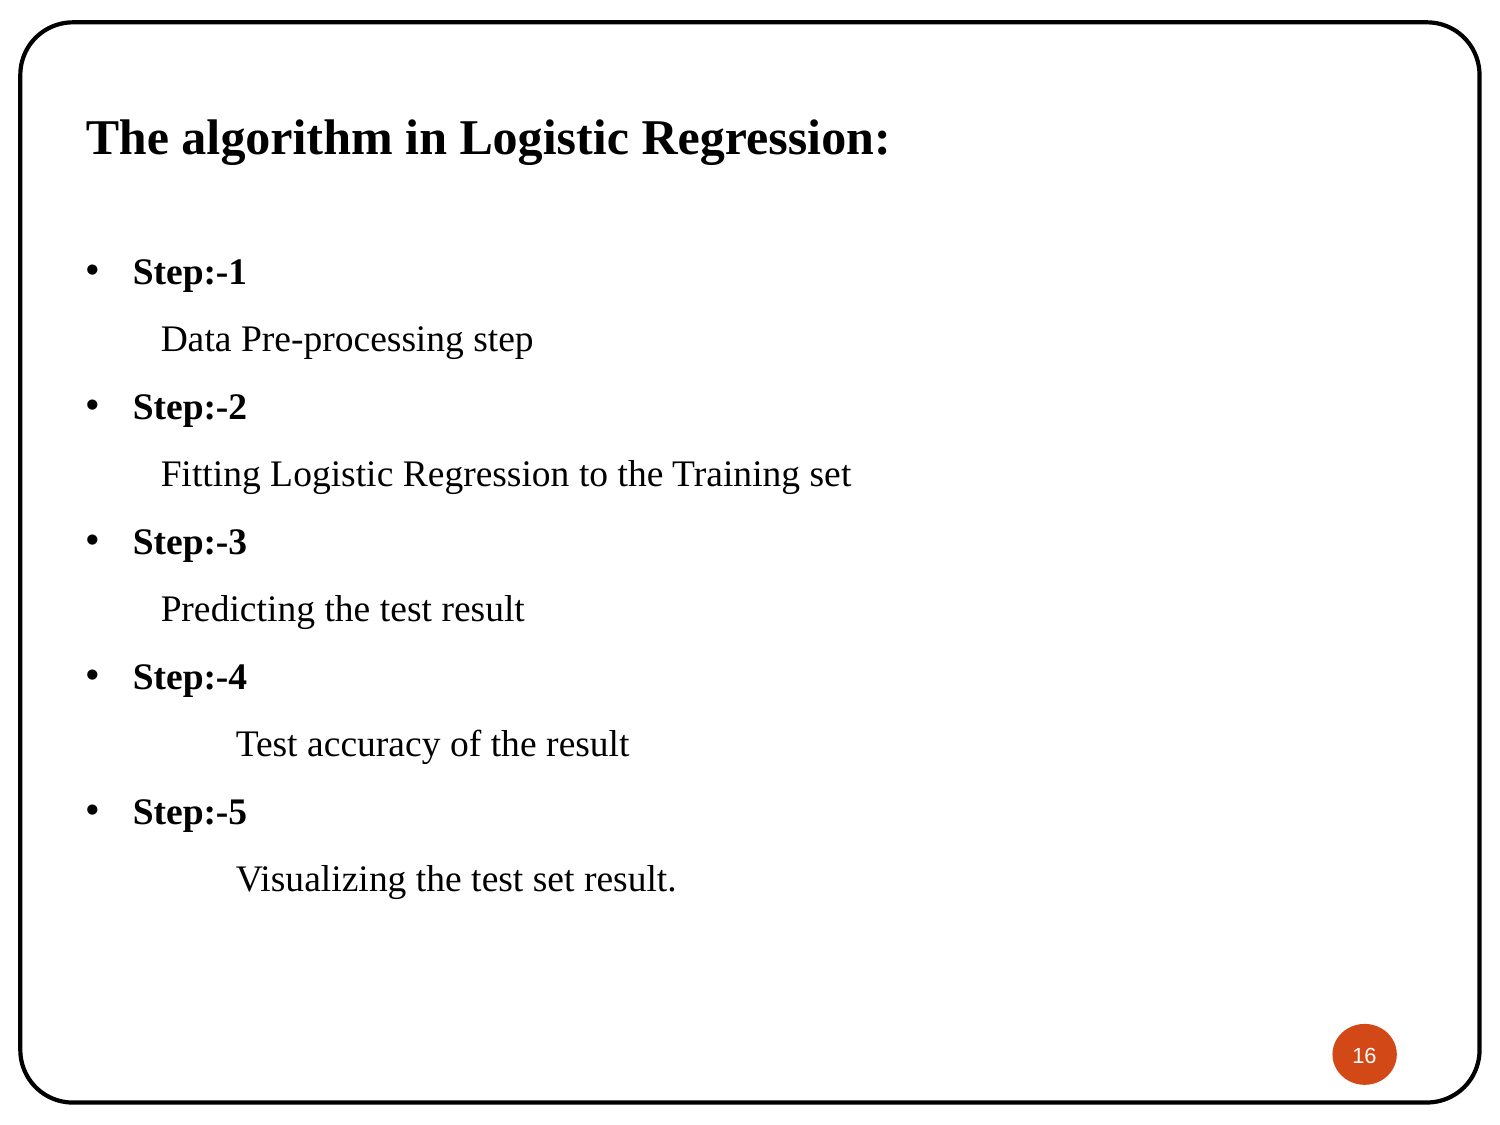

The algorithm in Logistic Regression:

Step:-1
Data Pre-processing step
Step:-2
Fitting Logistic Regression to the Training set
Step:-3
Predicting the test result
Step:-4
	Test accuracy of the result
Step:-5
	Visualizing the test set result.

16